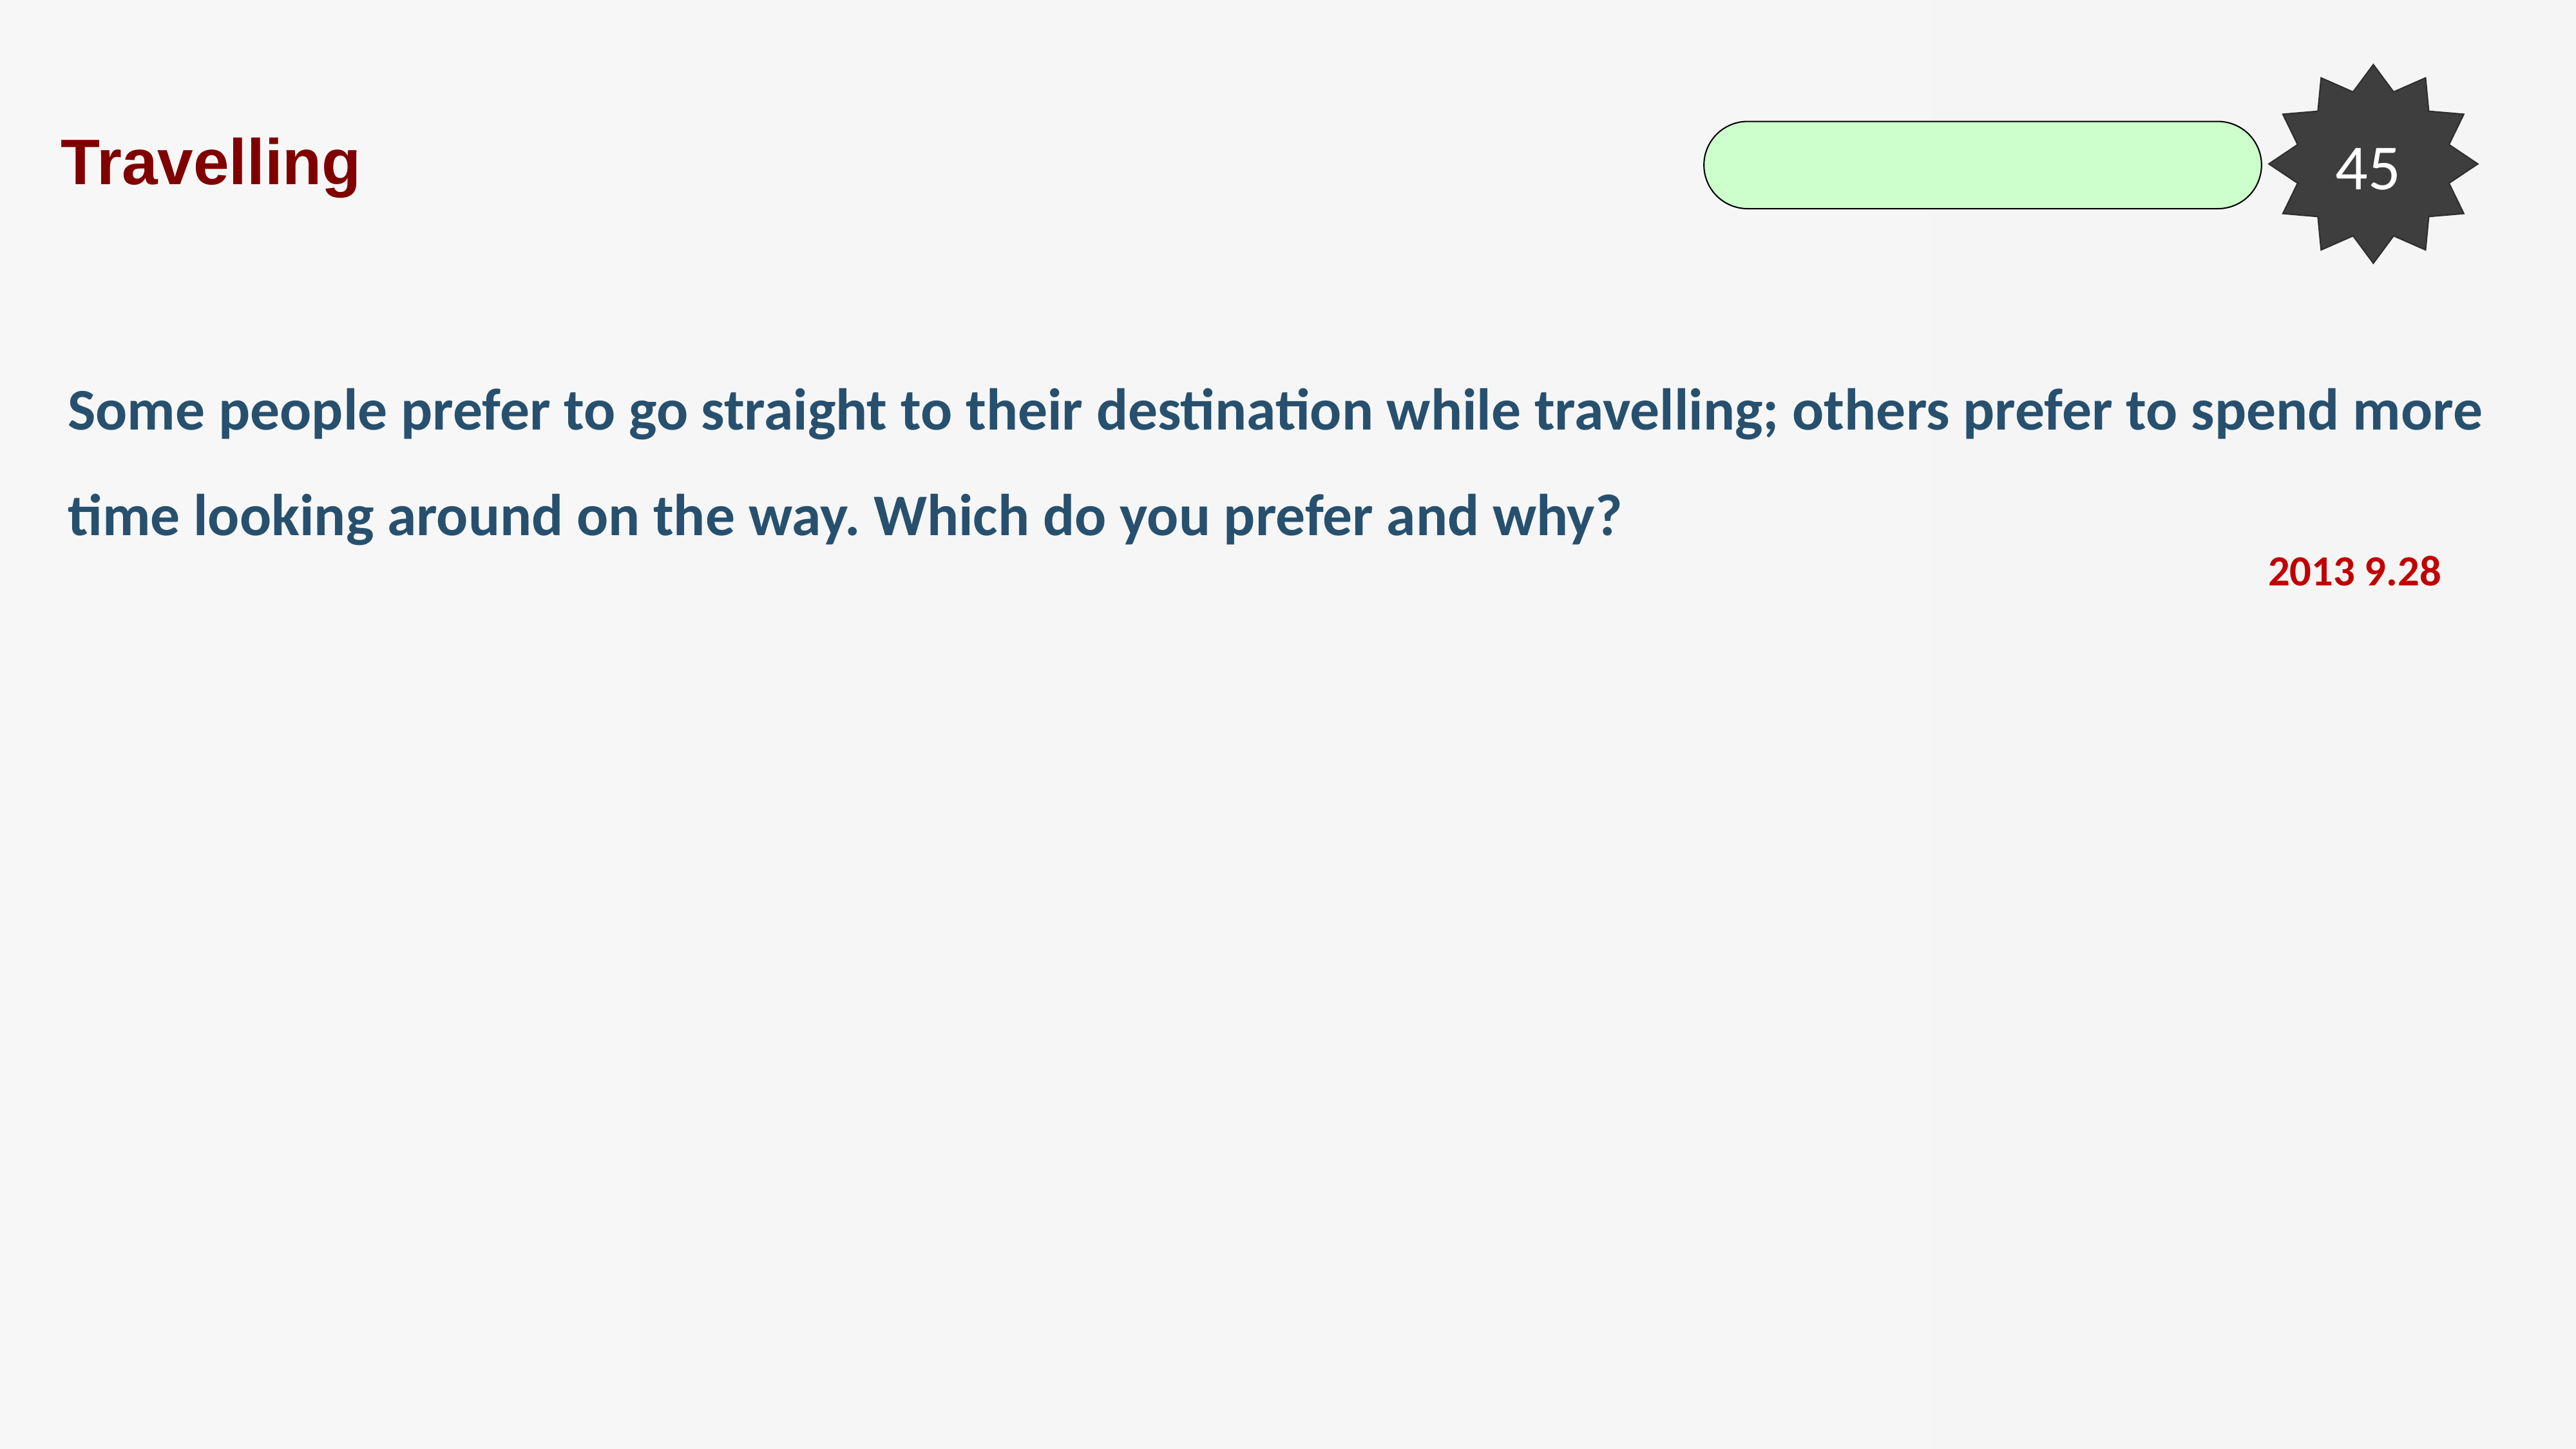

45
Travelling

Some people prefer to go straight to their destination while travelling; others prefer to spend more time looking around on the way. Which do you prefer and why?
2013 9.28